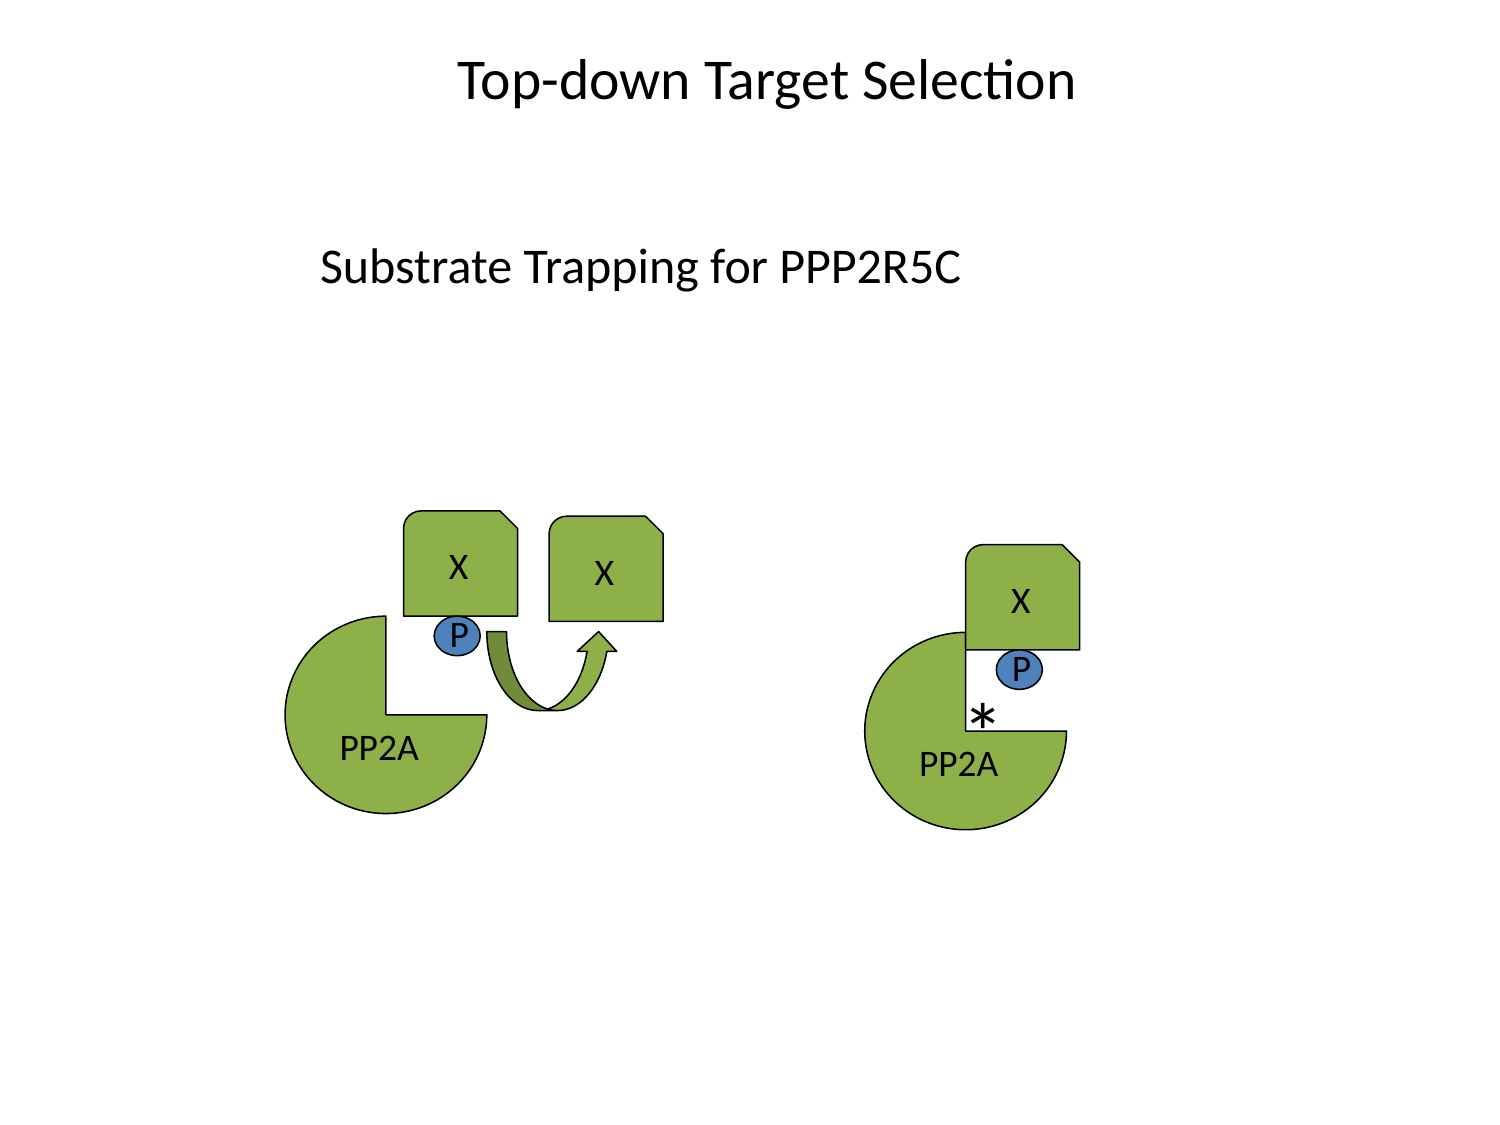

# Top-down Target Selection
Substrate Trapping for PPP2R5C

X
X

X
P

P

*
PP2A
PP2A